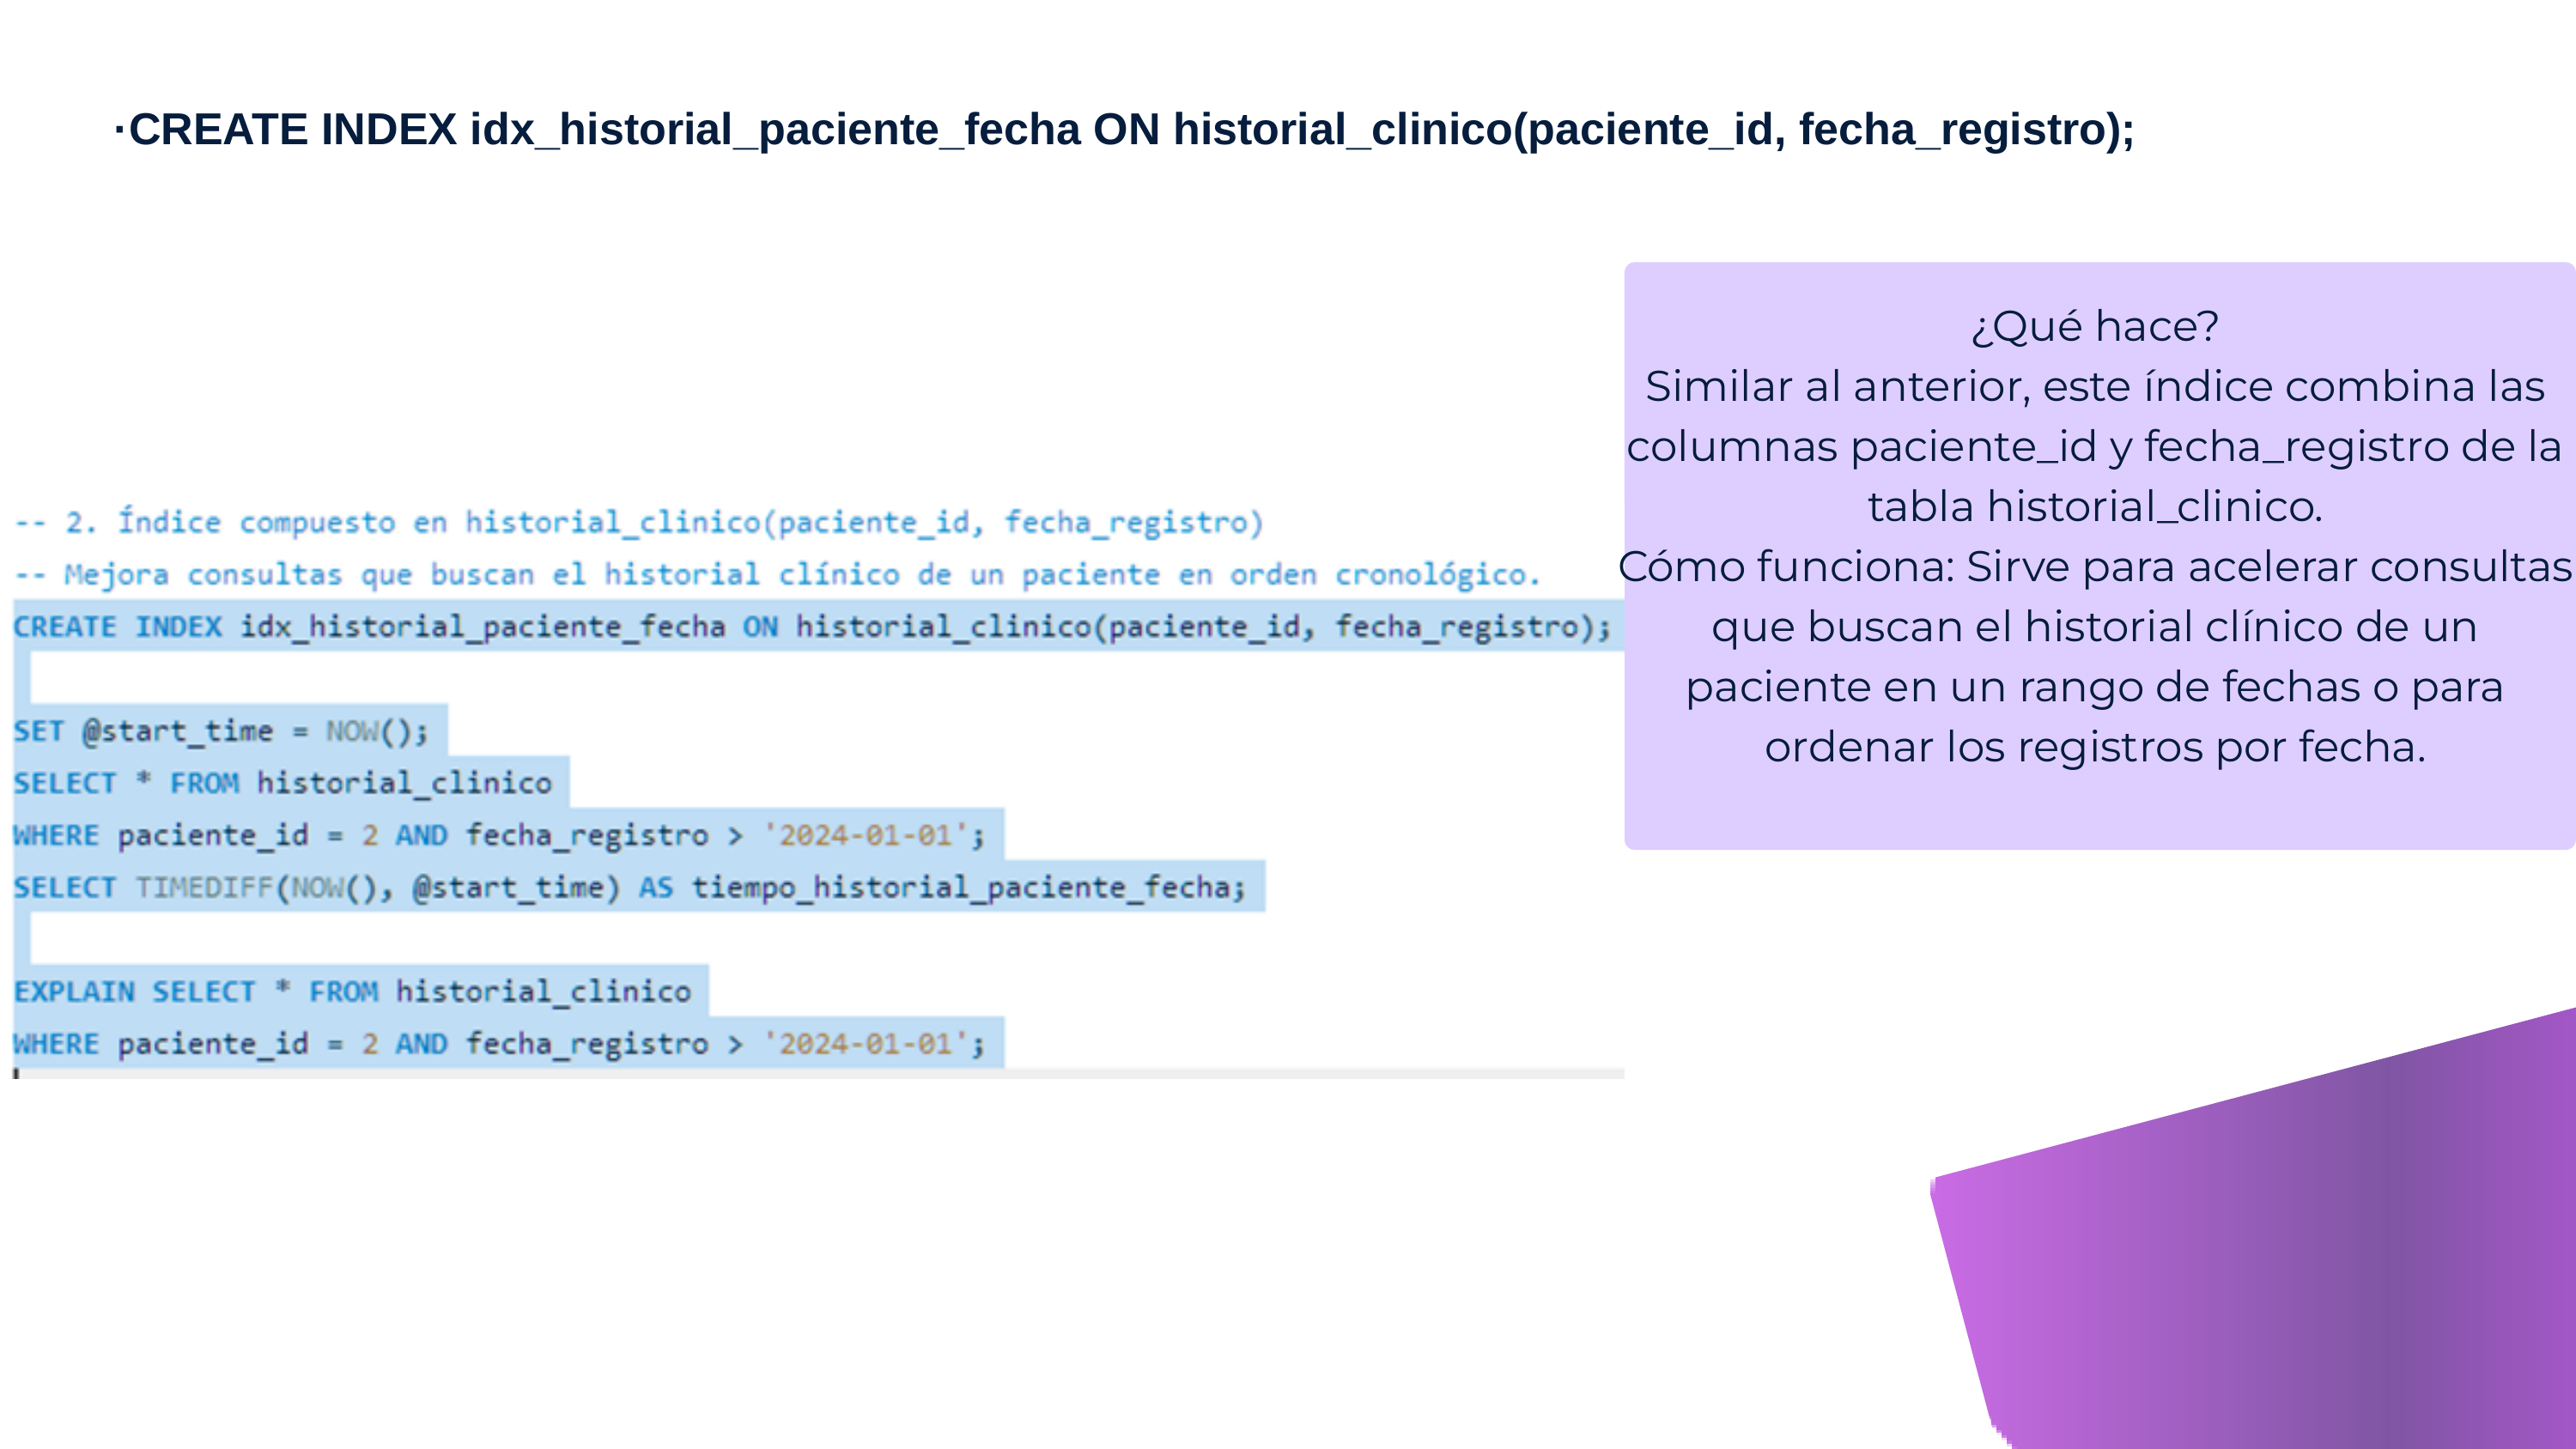

·CREATE INDEX idx_historial_paciente_fecha ON historial_clinico(paciente_id, fecha_registro);

¿Qué hace?
Similar al anterior, este índice combina las columnas paciente_id y fecha_registro de la tabla historial_clinico.
Cómo funciona: Sirve para acelerar consultas que buscan el historial clínico de un paciente en un rango de fechas o para ordenar los registros por fecha.